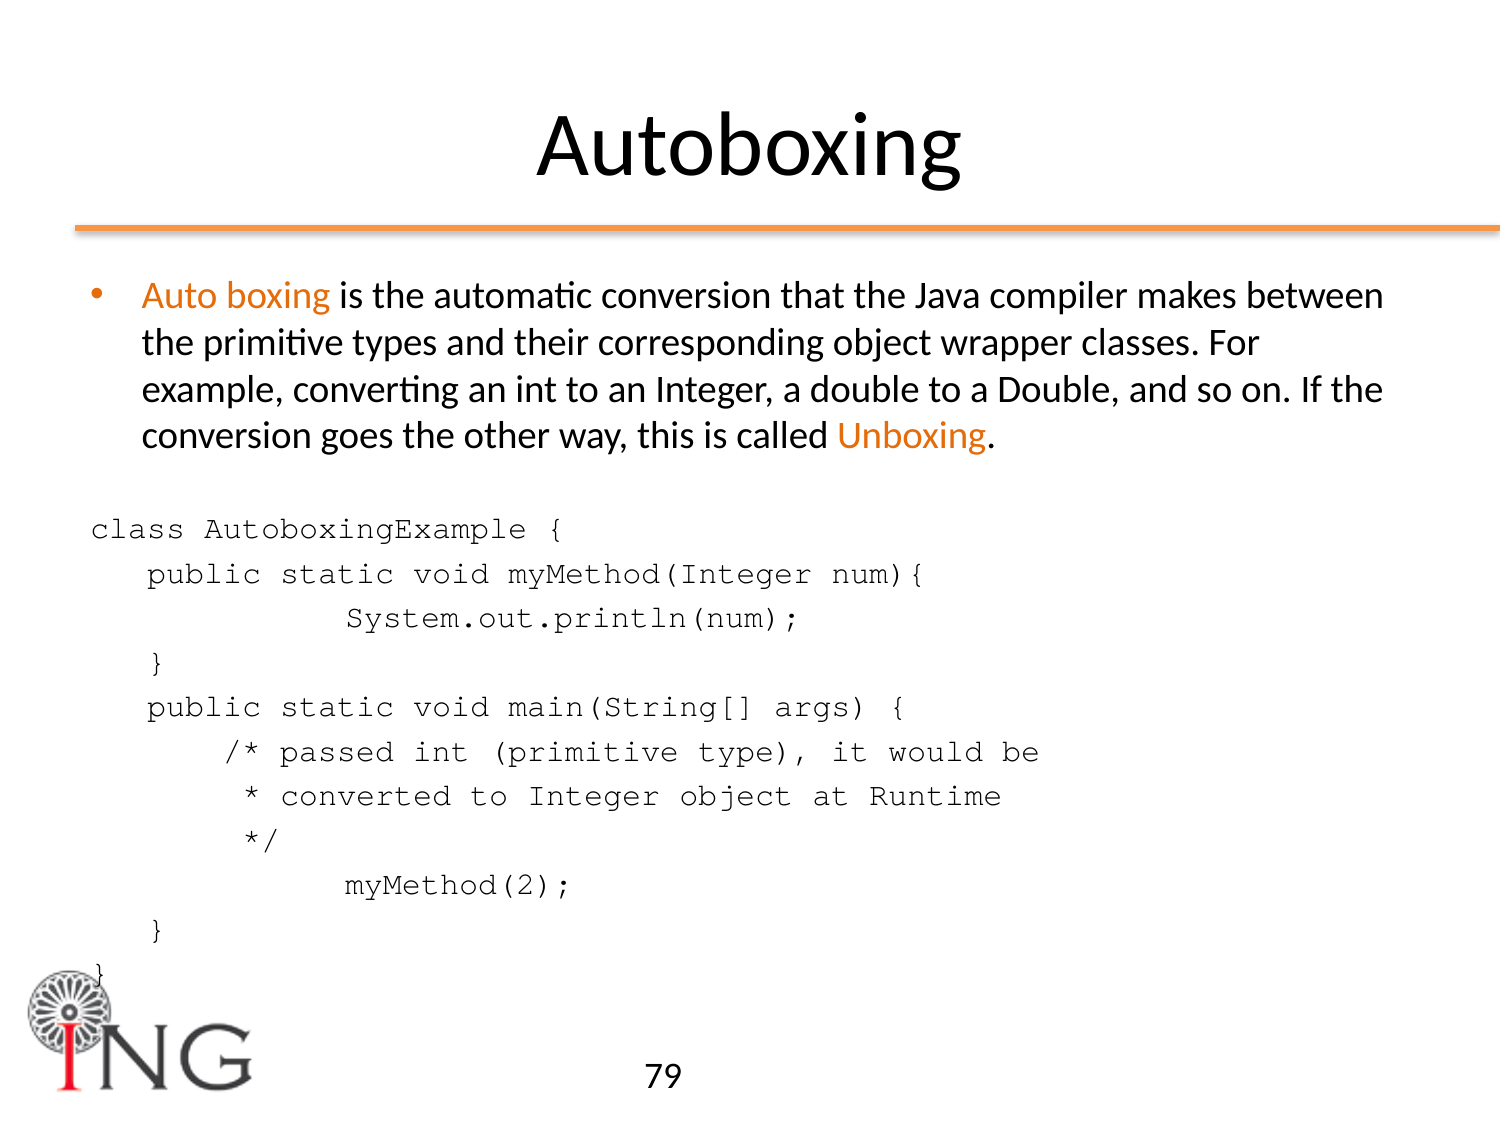

# Autoboxing
Auto boxing is the automatic conversion that the Java compiler makes between the primitive types and their corresponding object wrapper classes. For example, converting an int to an Integer, a double to a Double, and so on. If the conversion goes the other way, this is called Unboxing.

class AutoboxingExample {
   public static void myMethod(Integer num){
		System.out.println(num);
   }
   public static void main(String[] args) {
       /* passed int (primitive type), it would be
        * converted to Integer object at Runtime
        */
   		myMethod(2);
   }
}
79